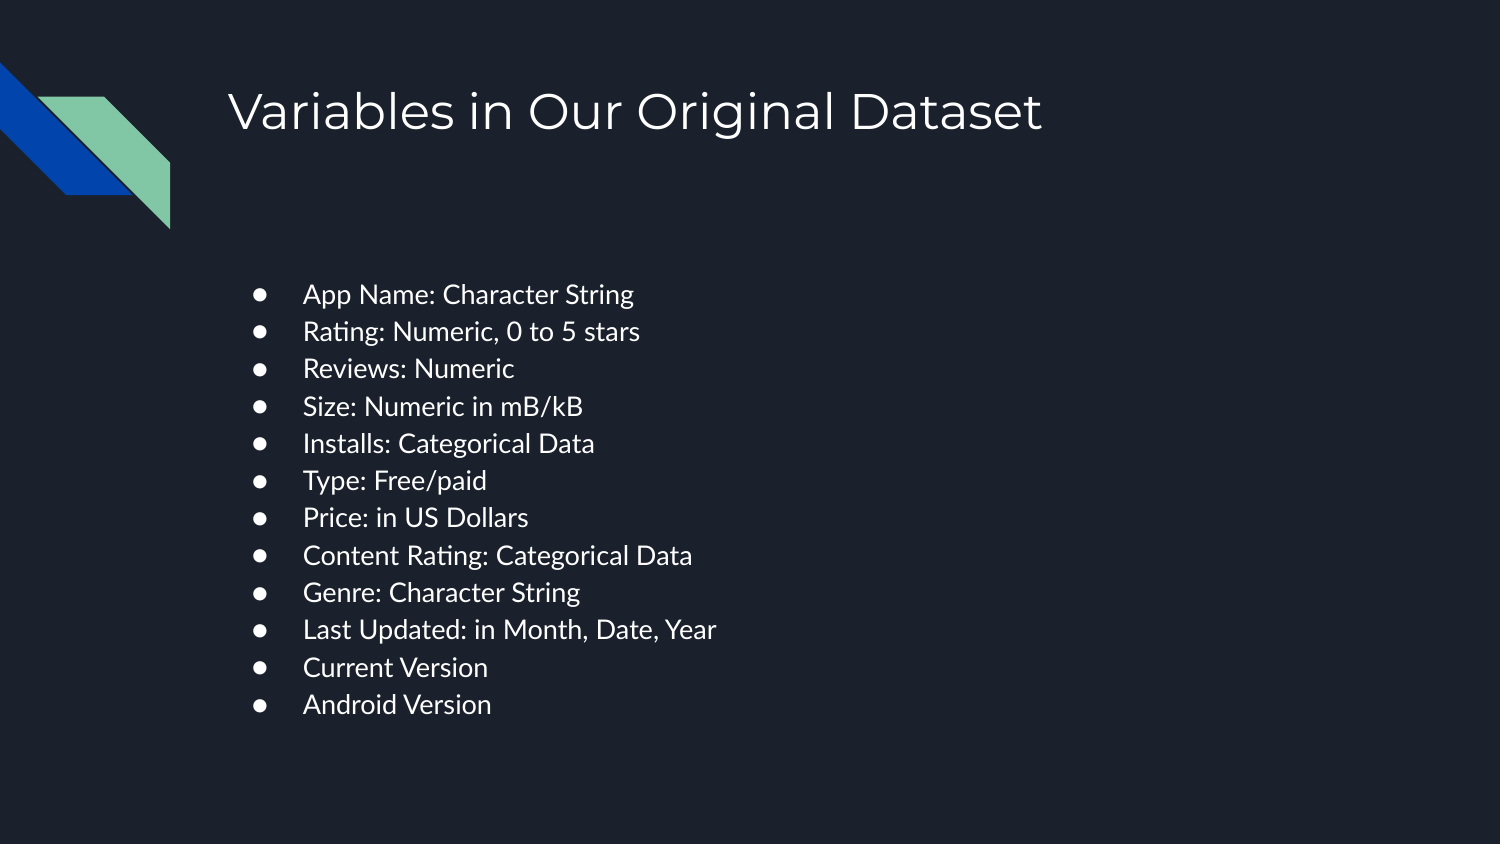

# Variables in Our Original Dataset
App Name: Character String
Rating: Numeric, 0 to 5 stars
Reviews: Numeric
Size: Numeric in mB/kB
Installs: Categorical Data
Type: Free/paid
Price: in US Dollars
Content Rating: Categorical Data
Genre: Character String
Last Updated: in Month, Date, Year
Current Version
Android Version